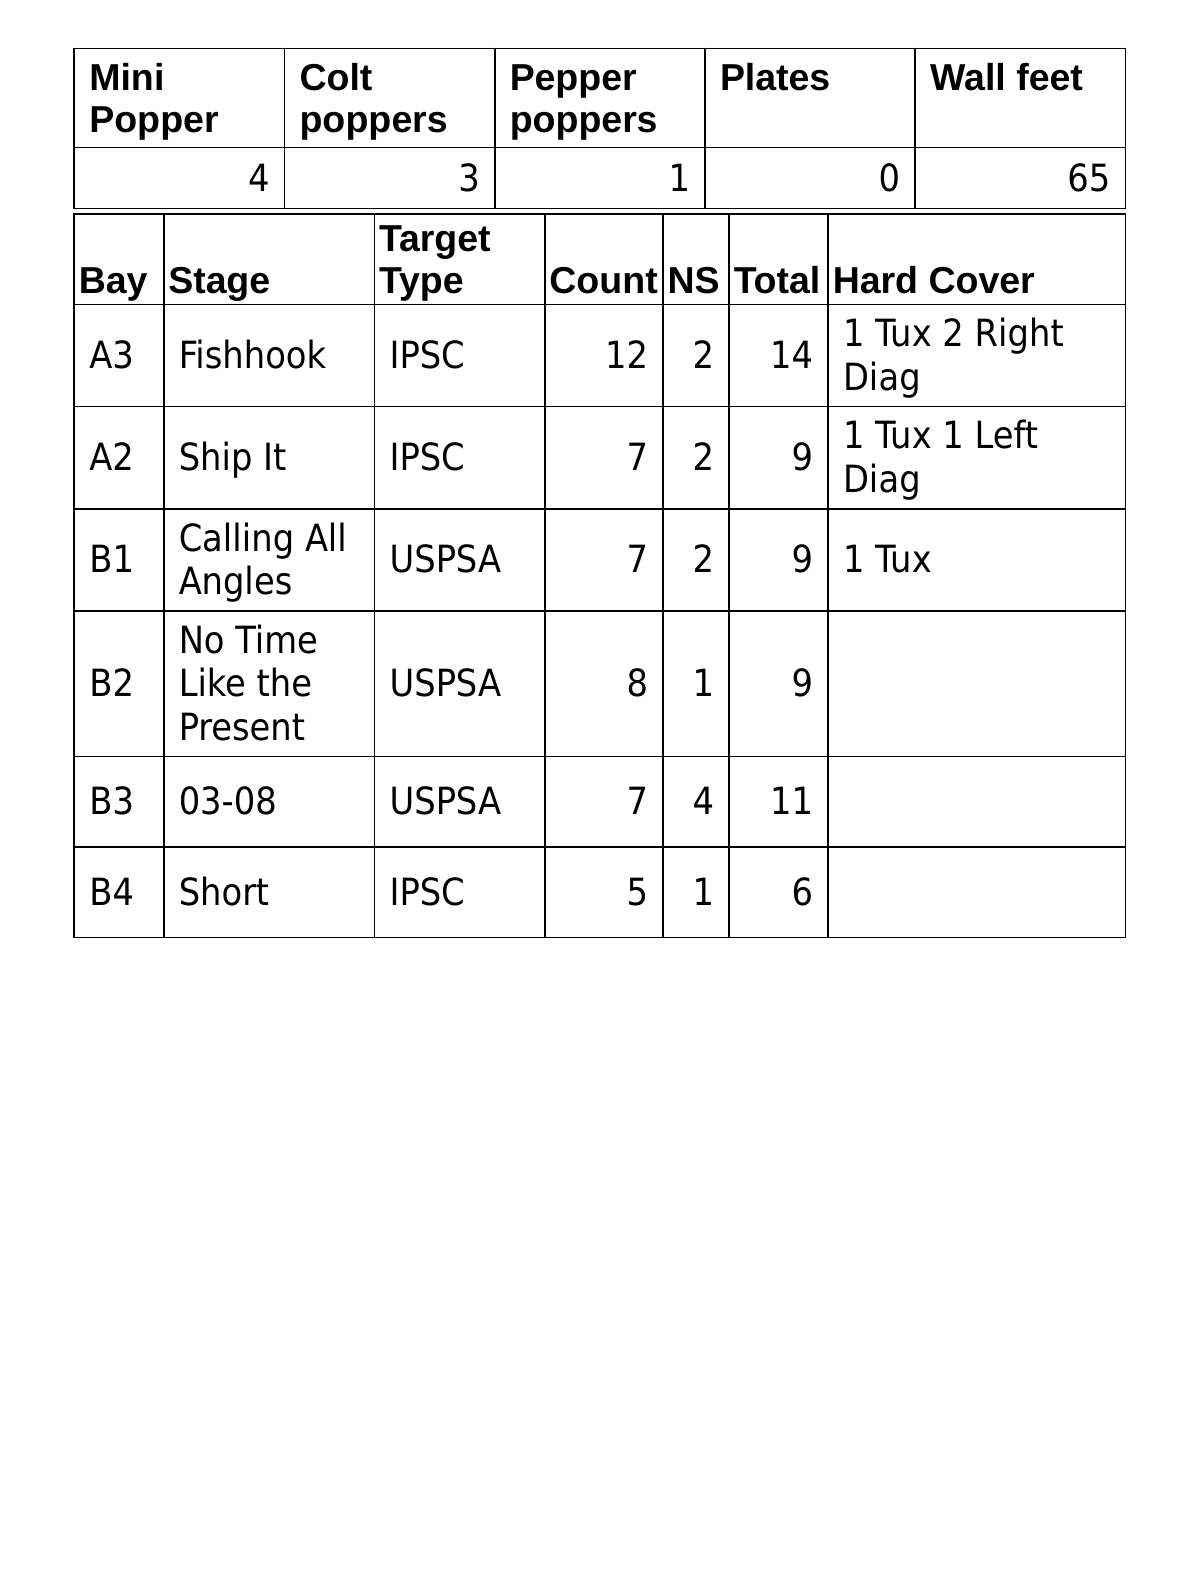

| Mini Popper | Colt poppers | Pepper poppers | Plates | Wall feet |
| --- | --- | --- | --- | --- |
| 4 | 3 | 1 | 0 | 65 |
| Bay | Stage | Target Type | Count | NS | Total | Hard Cover |
| --- | --- | --- | --- | --- | --- | --- |
| A3 | Fishhook | IPSC | 12 | 2 | 14 | 1 Tux 2 Right Diag |
| A2 | Ship It | IPSC | 7 | 2 | 9 | 1 Tux 1 Left Diag |
| B1 | Calling All Angles | USPSA | 7 | 2 | 9 | 1 Tux |
| B2 | No Time Like the Present | USPSA | 8 | 1 | 9 |  |
| B3 | 03-08 | USPSA | 7 | 4 | 11 |  |
| B4 | Short | IPSC | 5 | 1 | 6 |  |